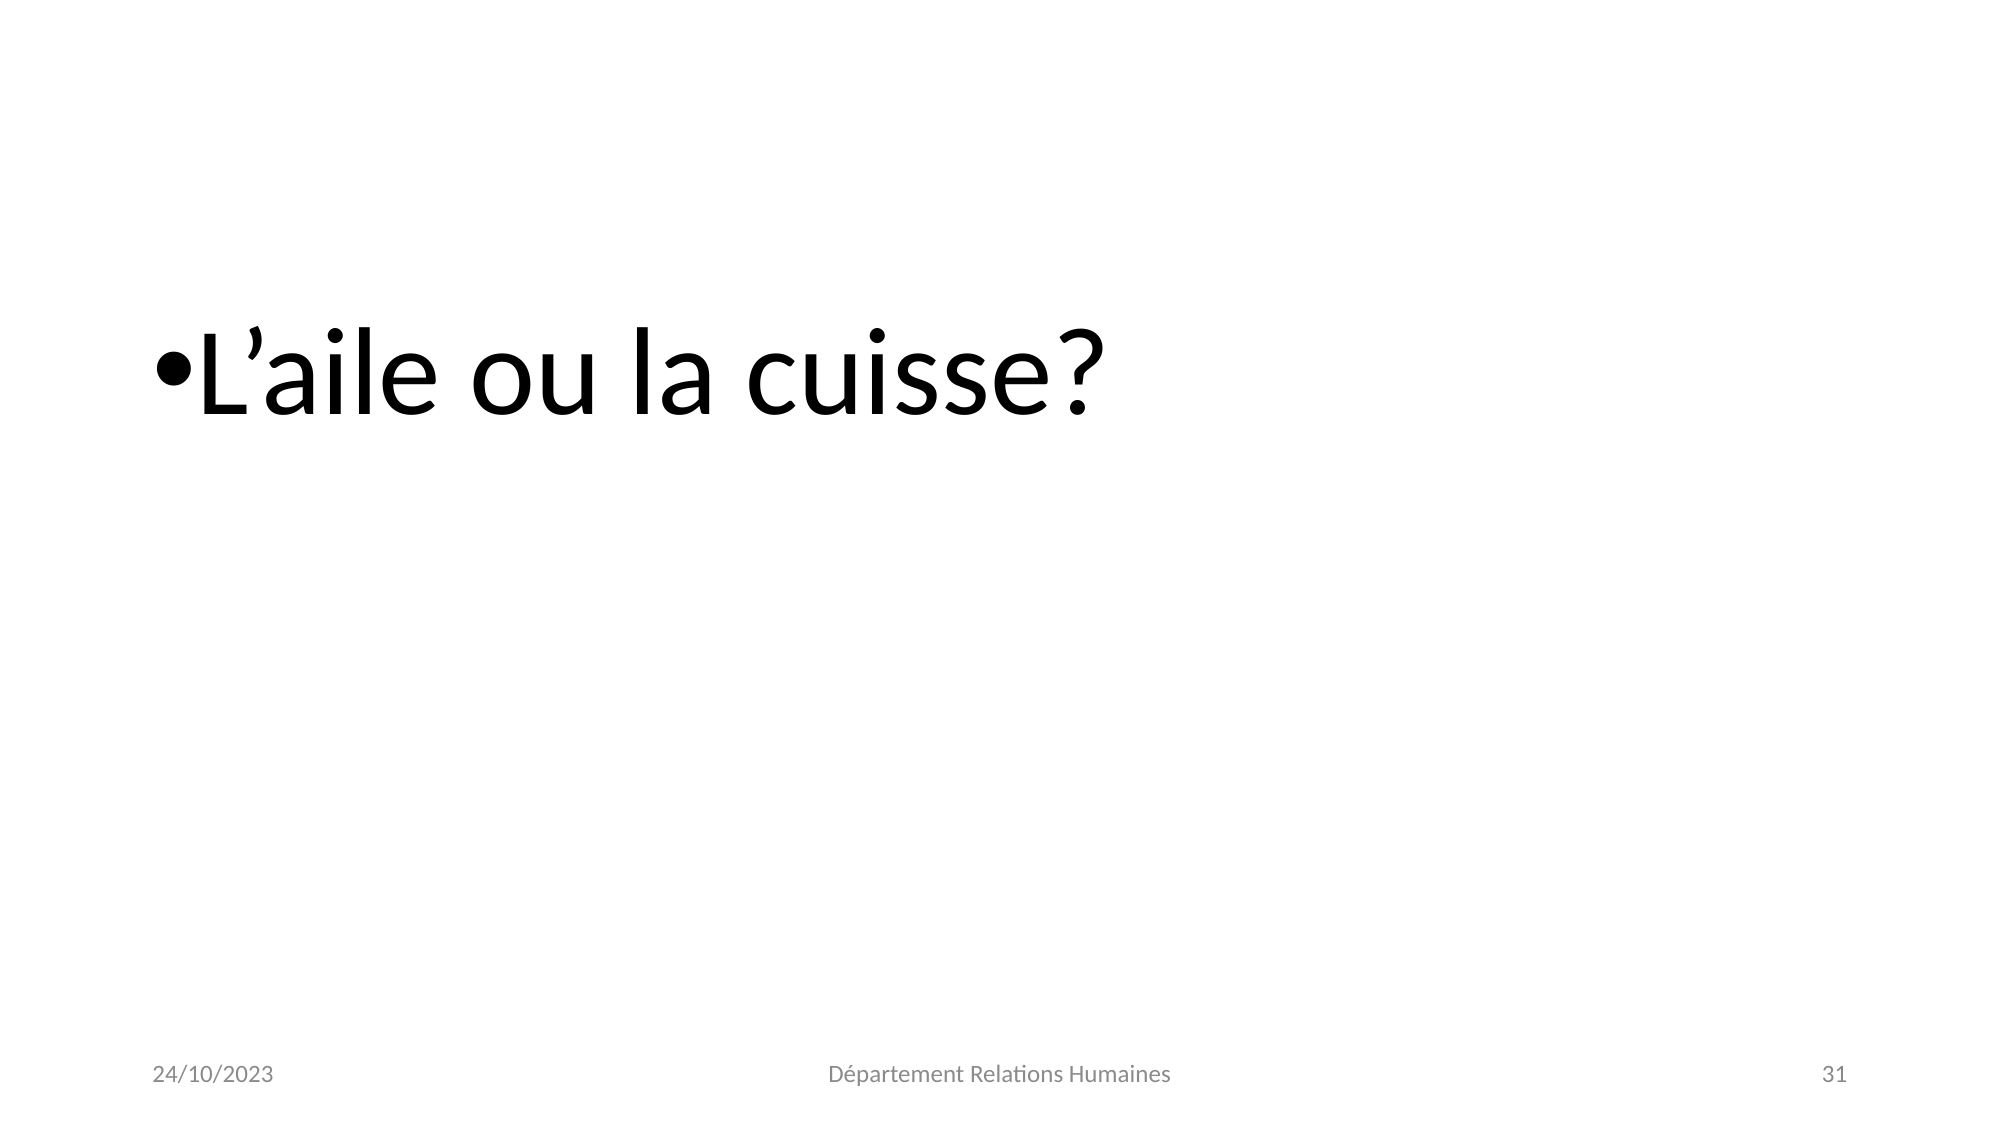

#
L’aile ou la cuisse?
24/10/2023
Département Relations Humaines
31